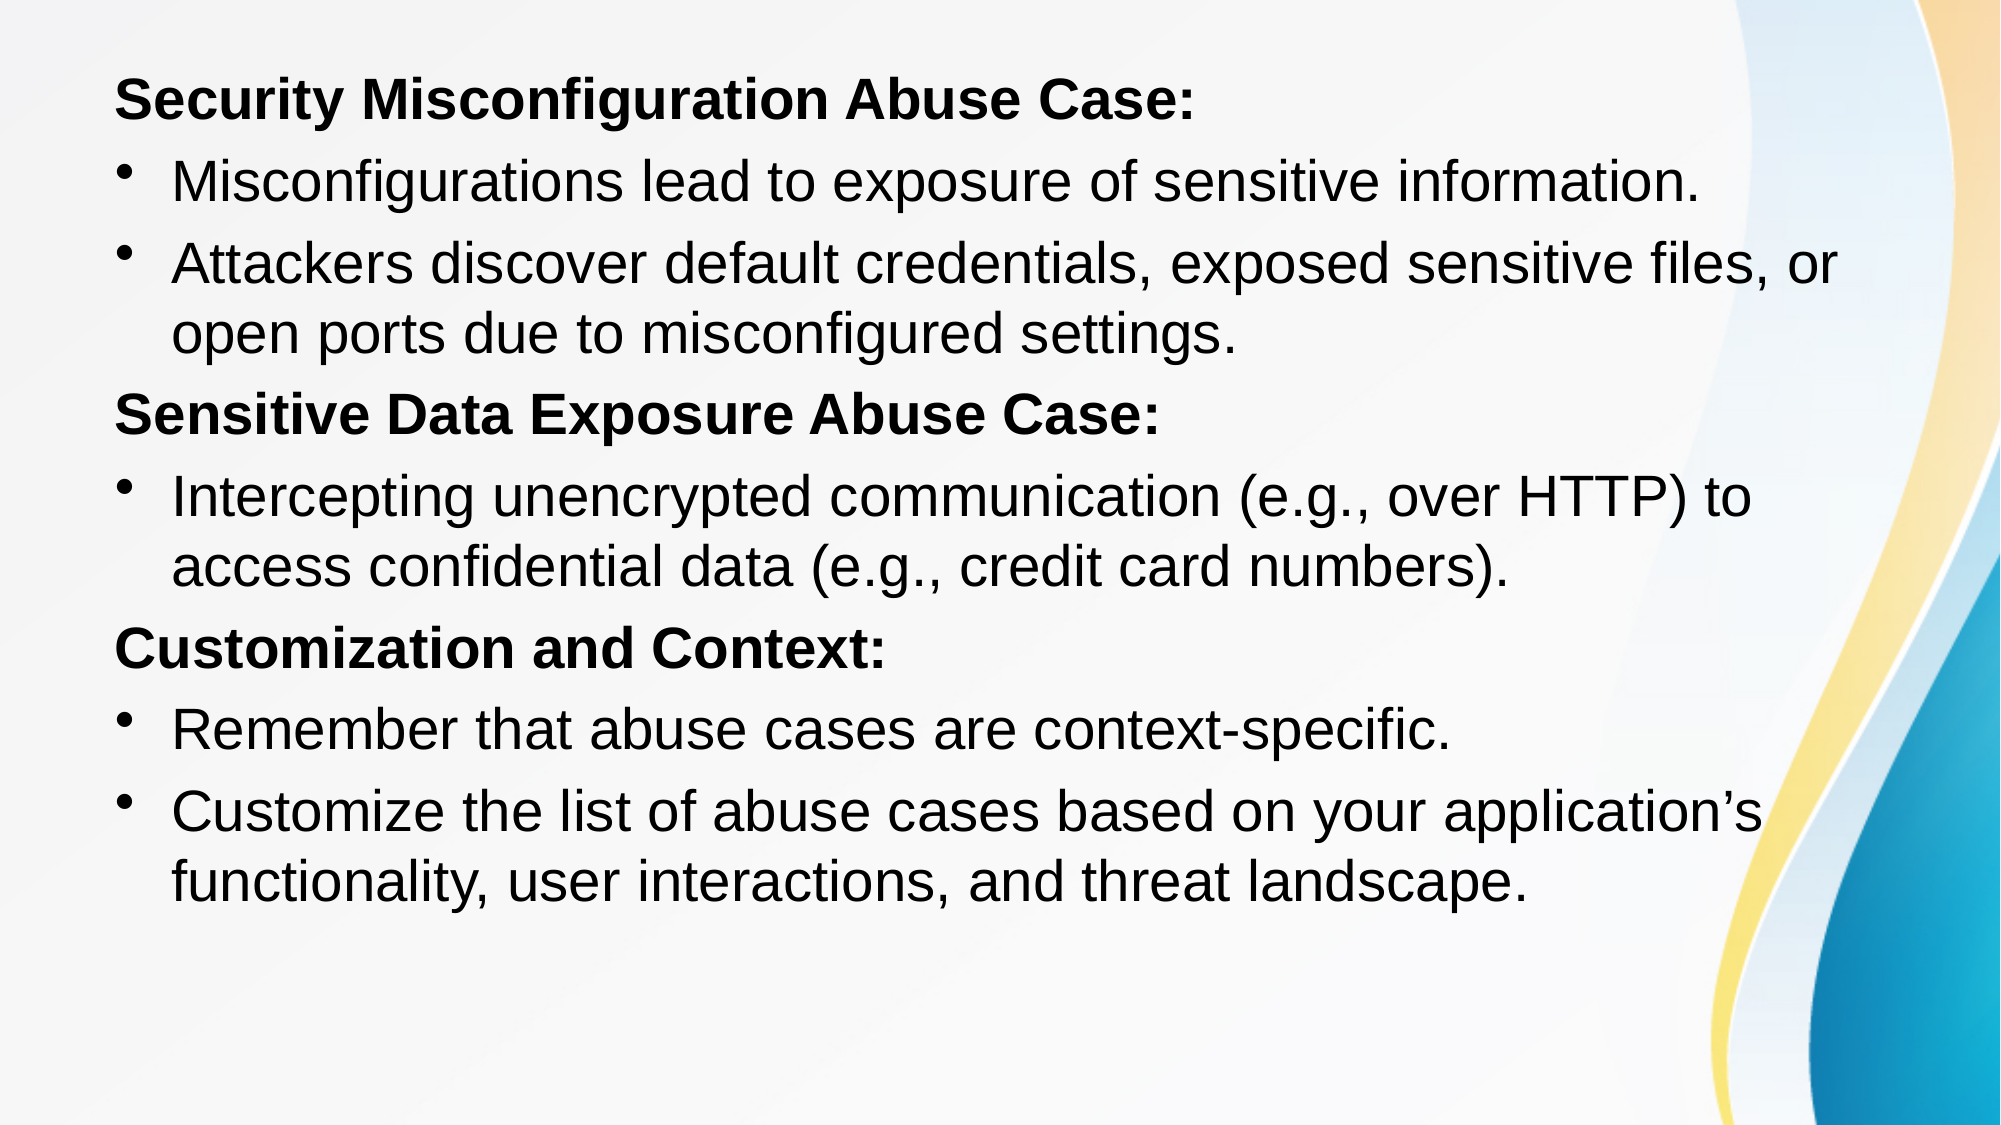

Security Misconfiguration Abuse Case:
Misconfigurations lead to exposure of sensitive information.
Attackers discover default credentials, exposed sensitive files, or open ports due to misconfigured settings.
Sensitive Data Exposure Abuse Case:
Intercepting unencrypted communication (e.g., over HTTP) to access confidential data (e.g., credit card numbers).
Customization and Context:
Remember that abuse cases are context-specific.
Customize the list of abuse cases based on your application’s functionality, user interactions, and threat landscape.